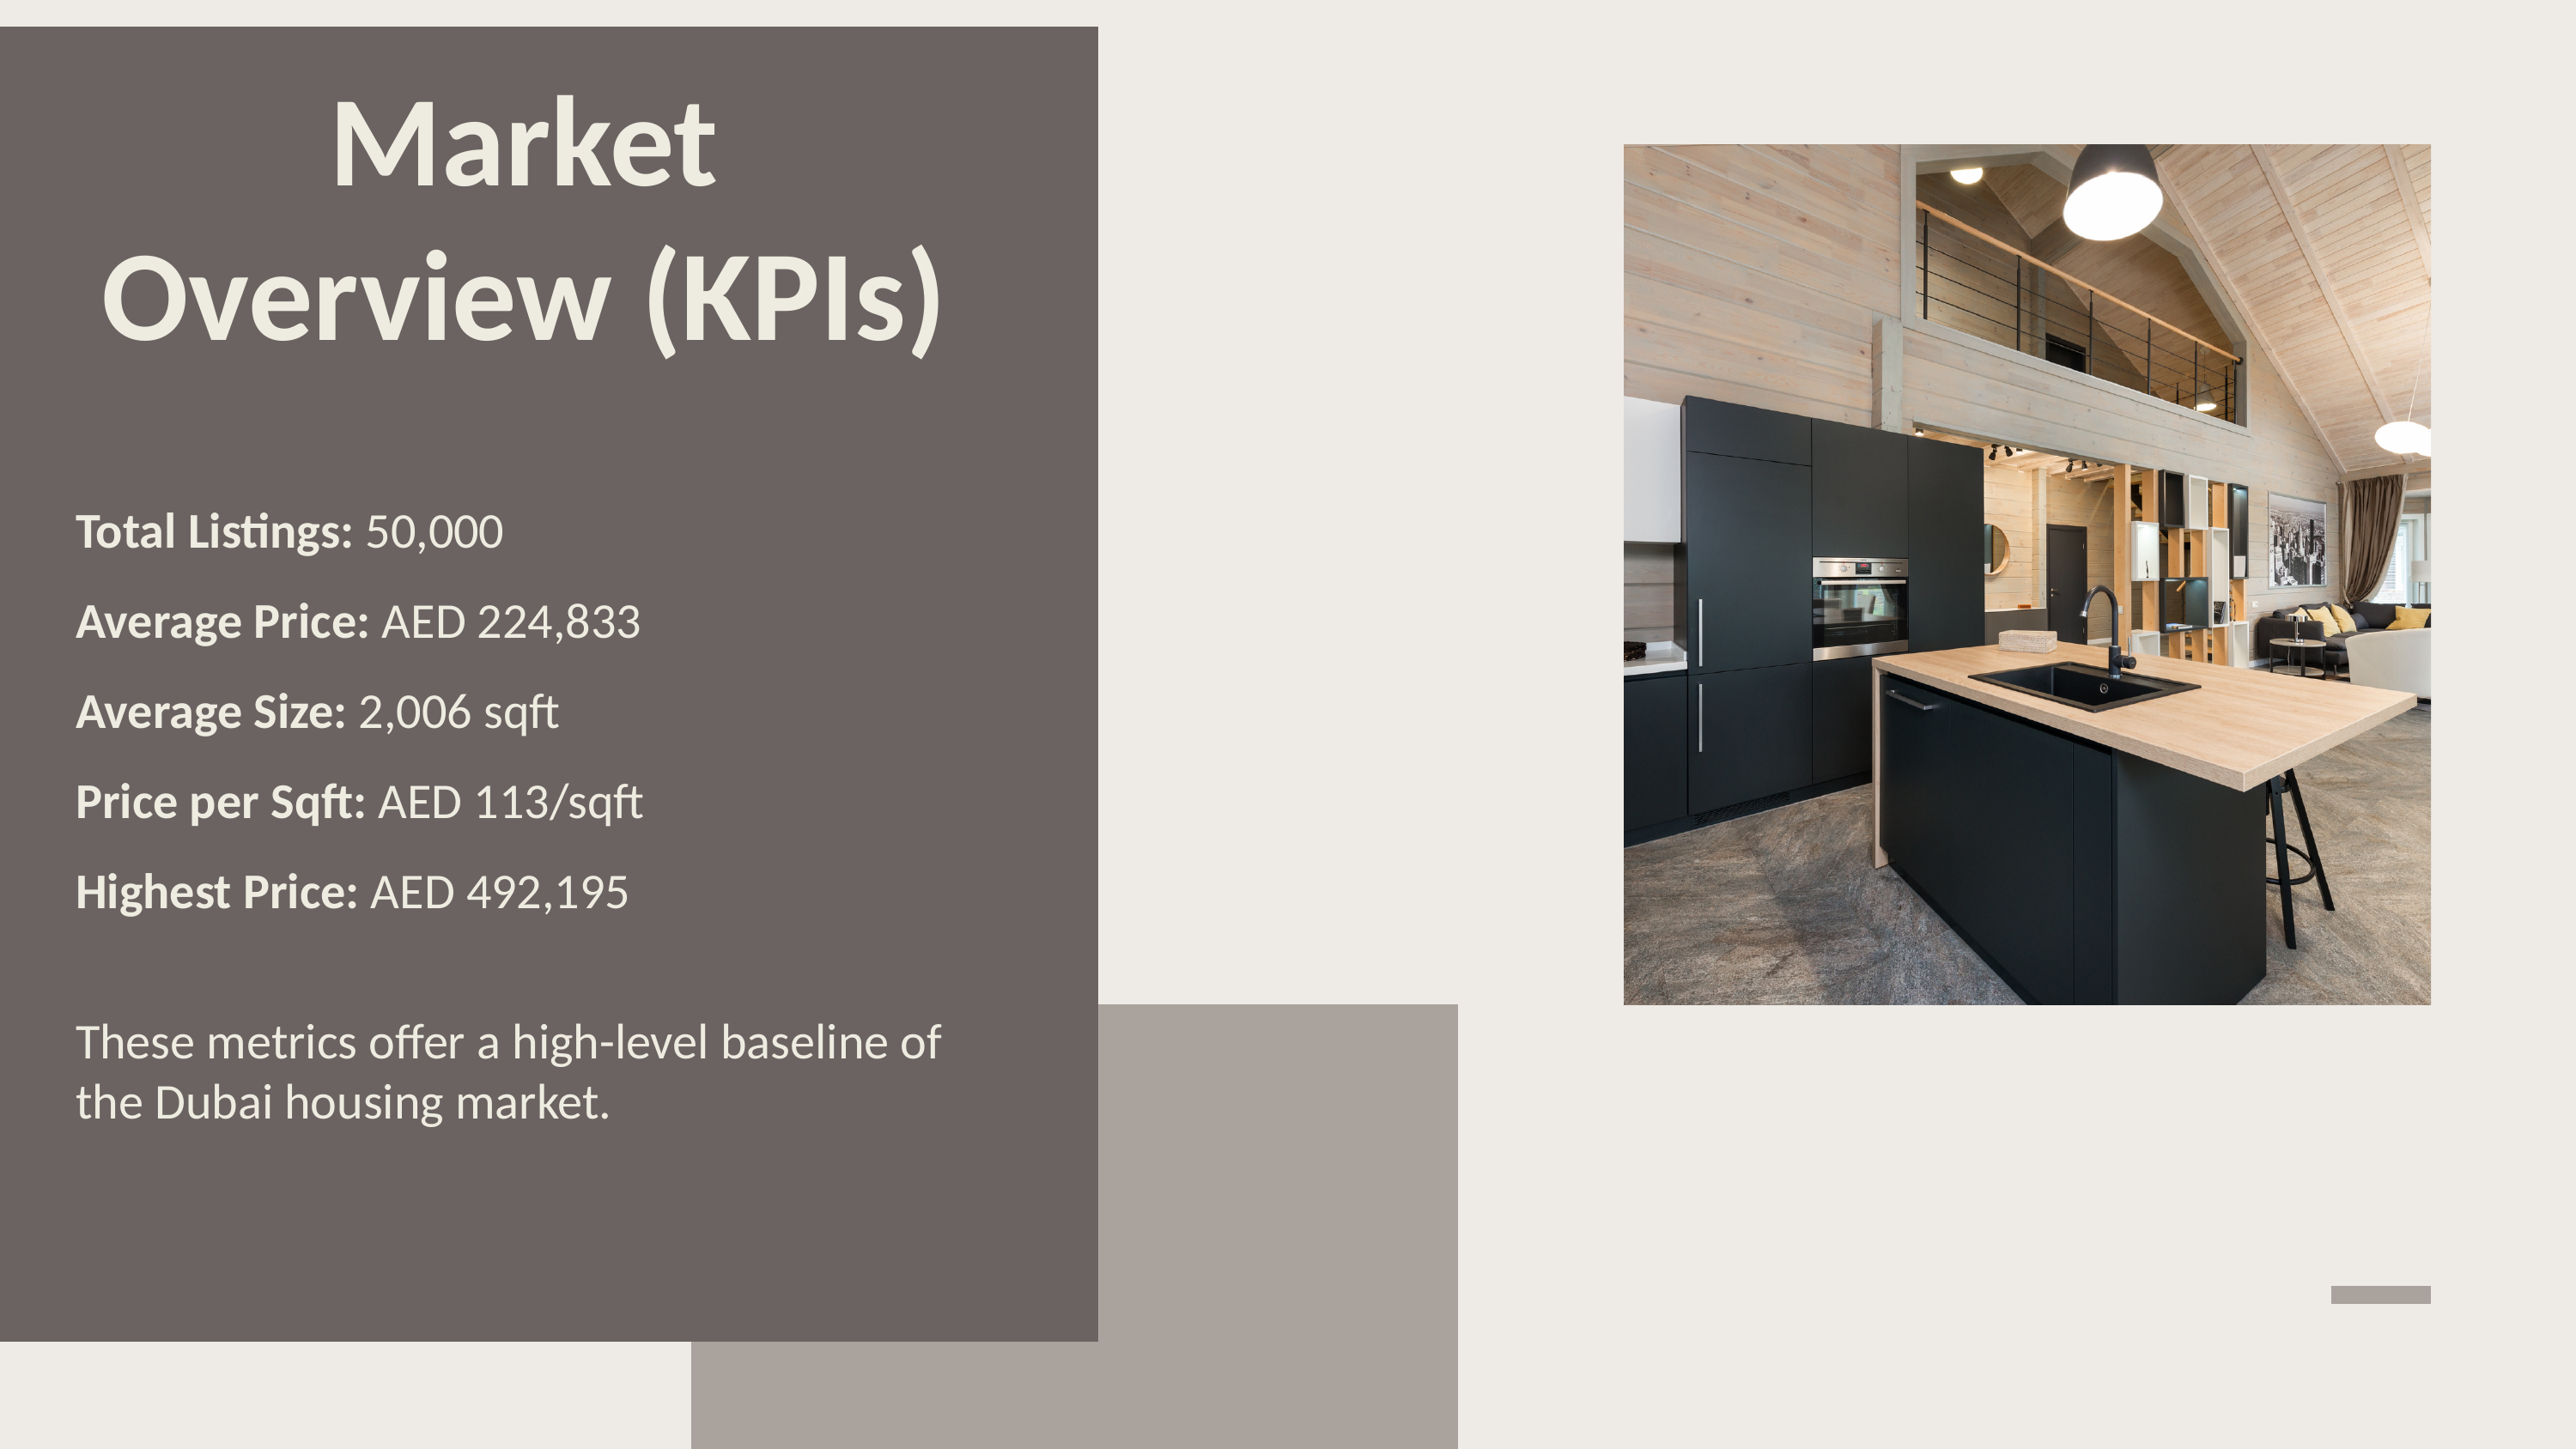

Market Overview (KPIs)

Total Listings: 50,000
Average Price: AED 224,833
Average Size: 2,006 sqft
Price per Sqft: AED 113/sqft
Highest Price: AED 492,195

These metrics offer a high-level baseline of the Dubai housing market.